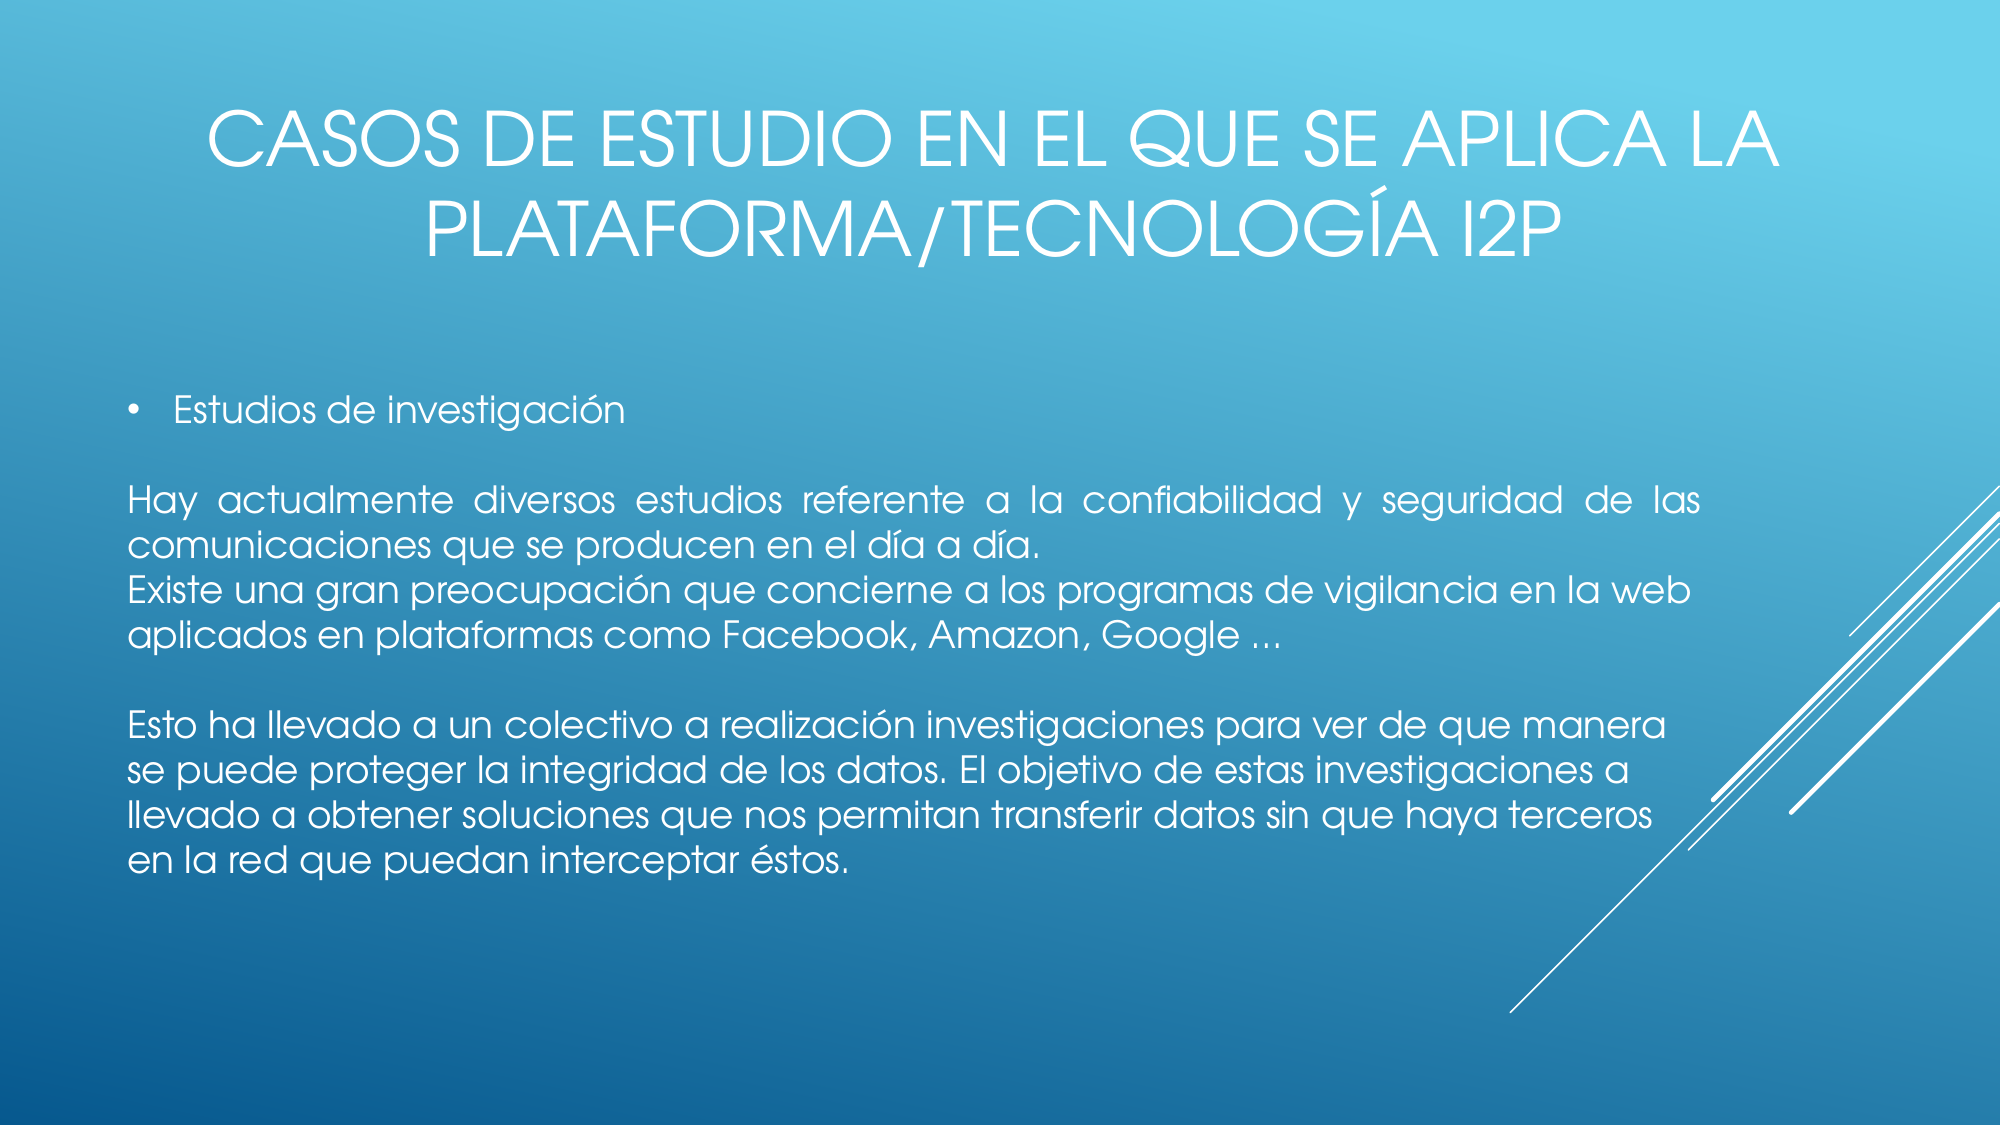

# Casos de estudio en el que se aplica la plataforma/tecnología I2P
Estudios de investigación

Hay actualmente diversos estudios referente a la confiabilidad y seguridad de las comunicaciones que se producen en el día a día.
Existe una gran preocupación que concierne a los programas de vigilancia en la web
aplicados en plataformas como Facebook, Amazon, Google …

Esto ha llevado a un colectivo a realización investigaciones para ver de que manera
se puede proteger la integridad de los datos. El objetivo de estas investigaciones a
llevado a obtener soluciones que nos permitan transferir datos sin que haya terceros
en la red que puedan interceptar éstos.